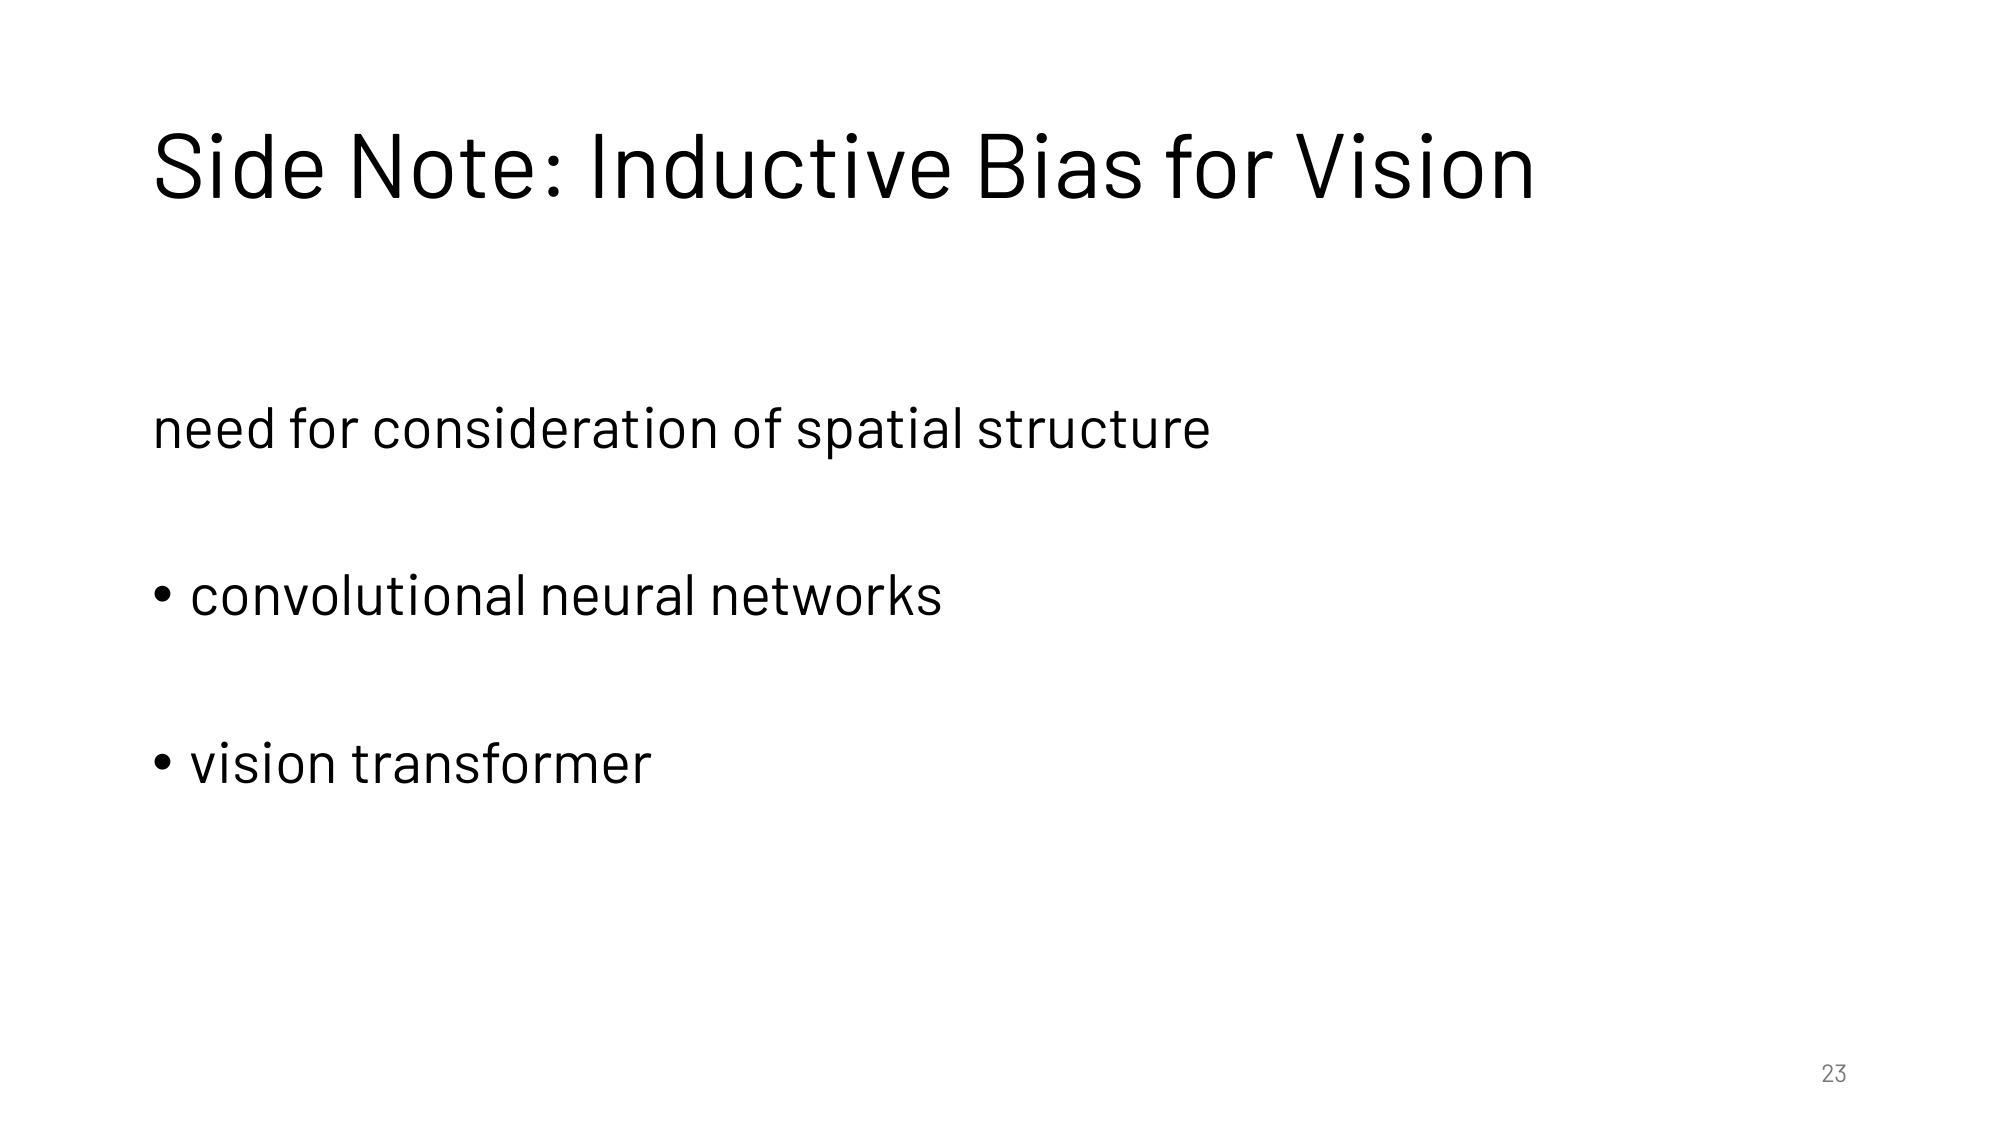

# Side Note: Inductive Bias for Vision

need for consideration of spatial structure

convolutional neural networks

vision transformer
23